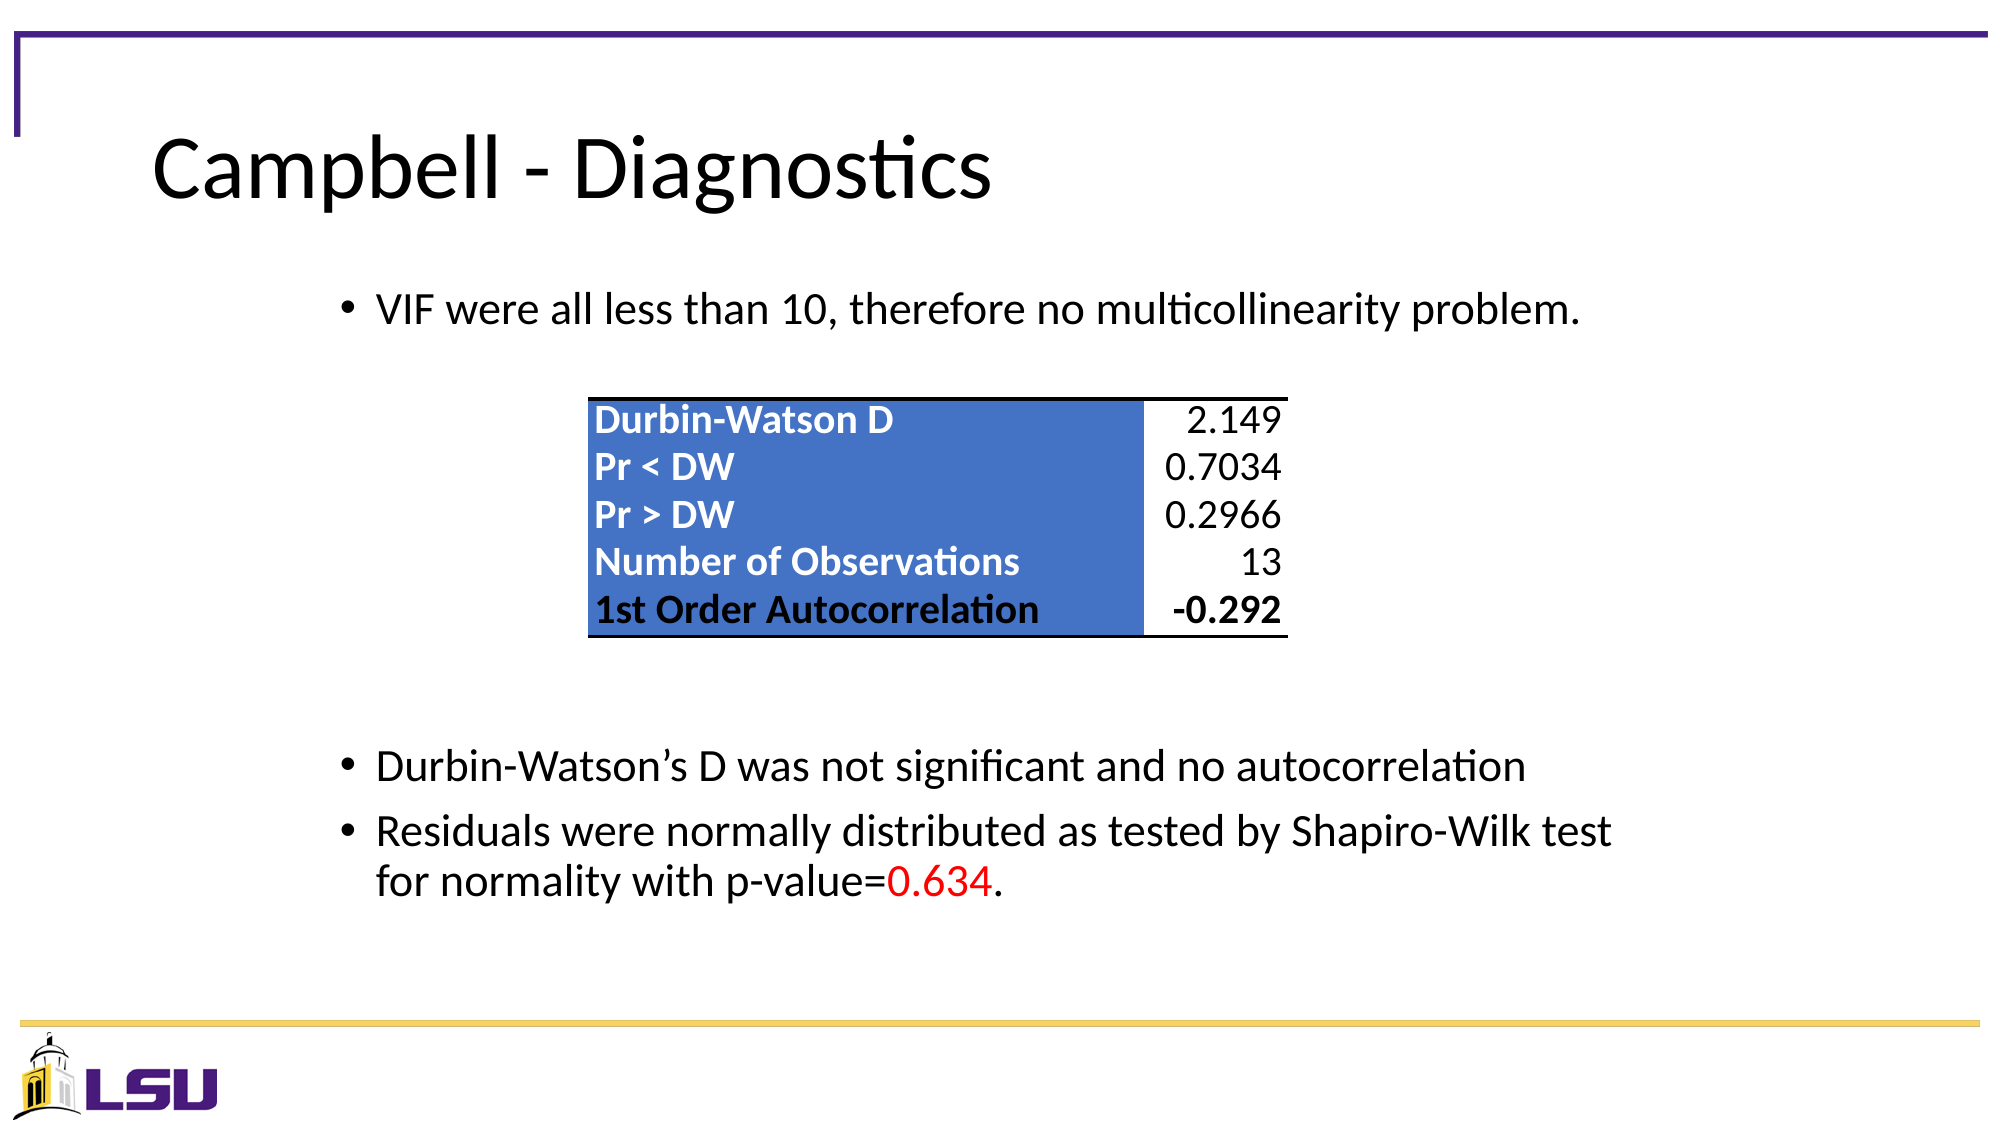

# Campbell - Diagnostics
VIF were all less than 10, therefore no multicollinearity problem.

Durbin-Watson’s D was not significant and no autocorrelation
Residuals were normally distributed as tested by Shapiro-Wilk test for normality with p-value=0.634.

| Durbin-Watson D | 2.149 |
| --- | --- |
| Pr < DW | 0.7034 |
| Pr > DW | 0.2966 |
| Number of Observations | 13 |
| 1st Order Autocorrelation | -0.292 |